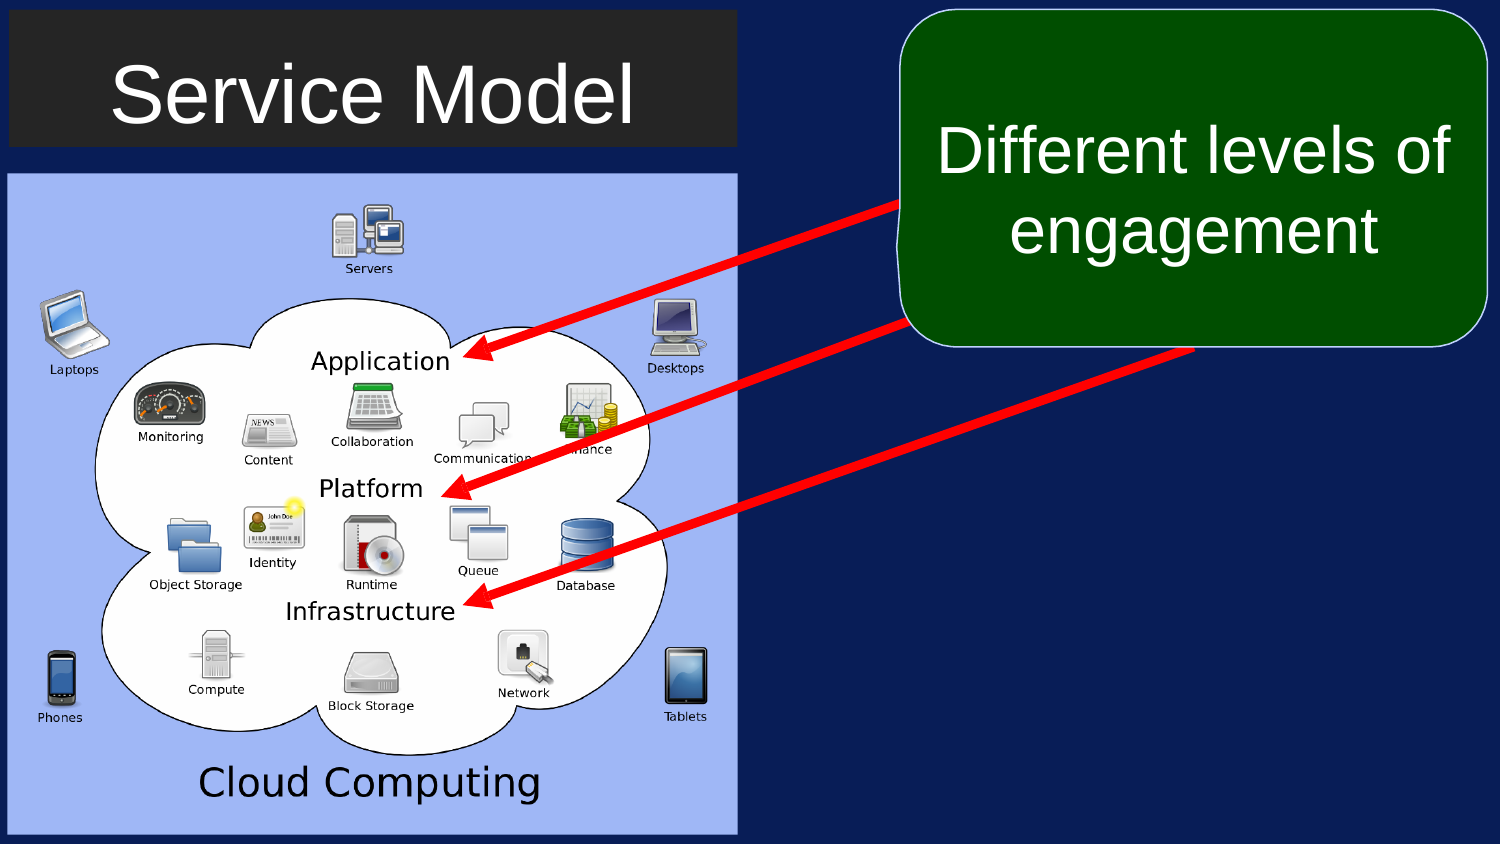

# Service Model
Different levels of
engagement